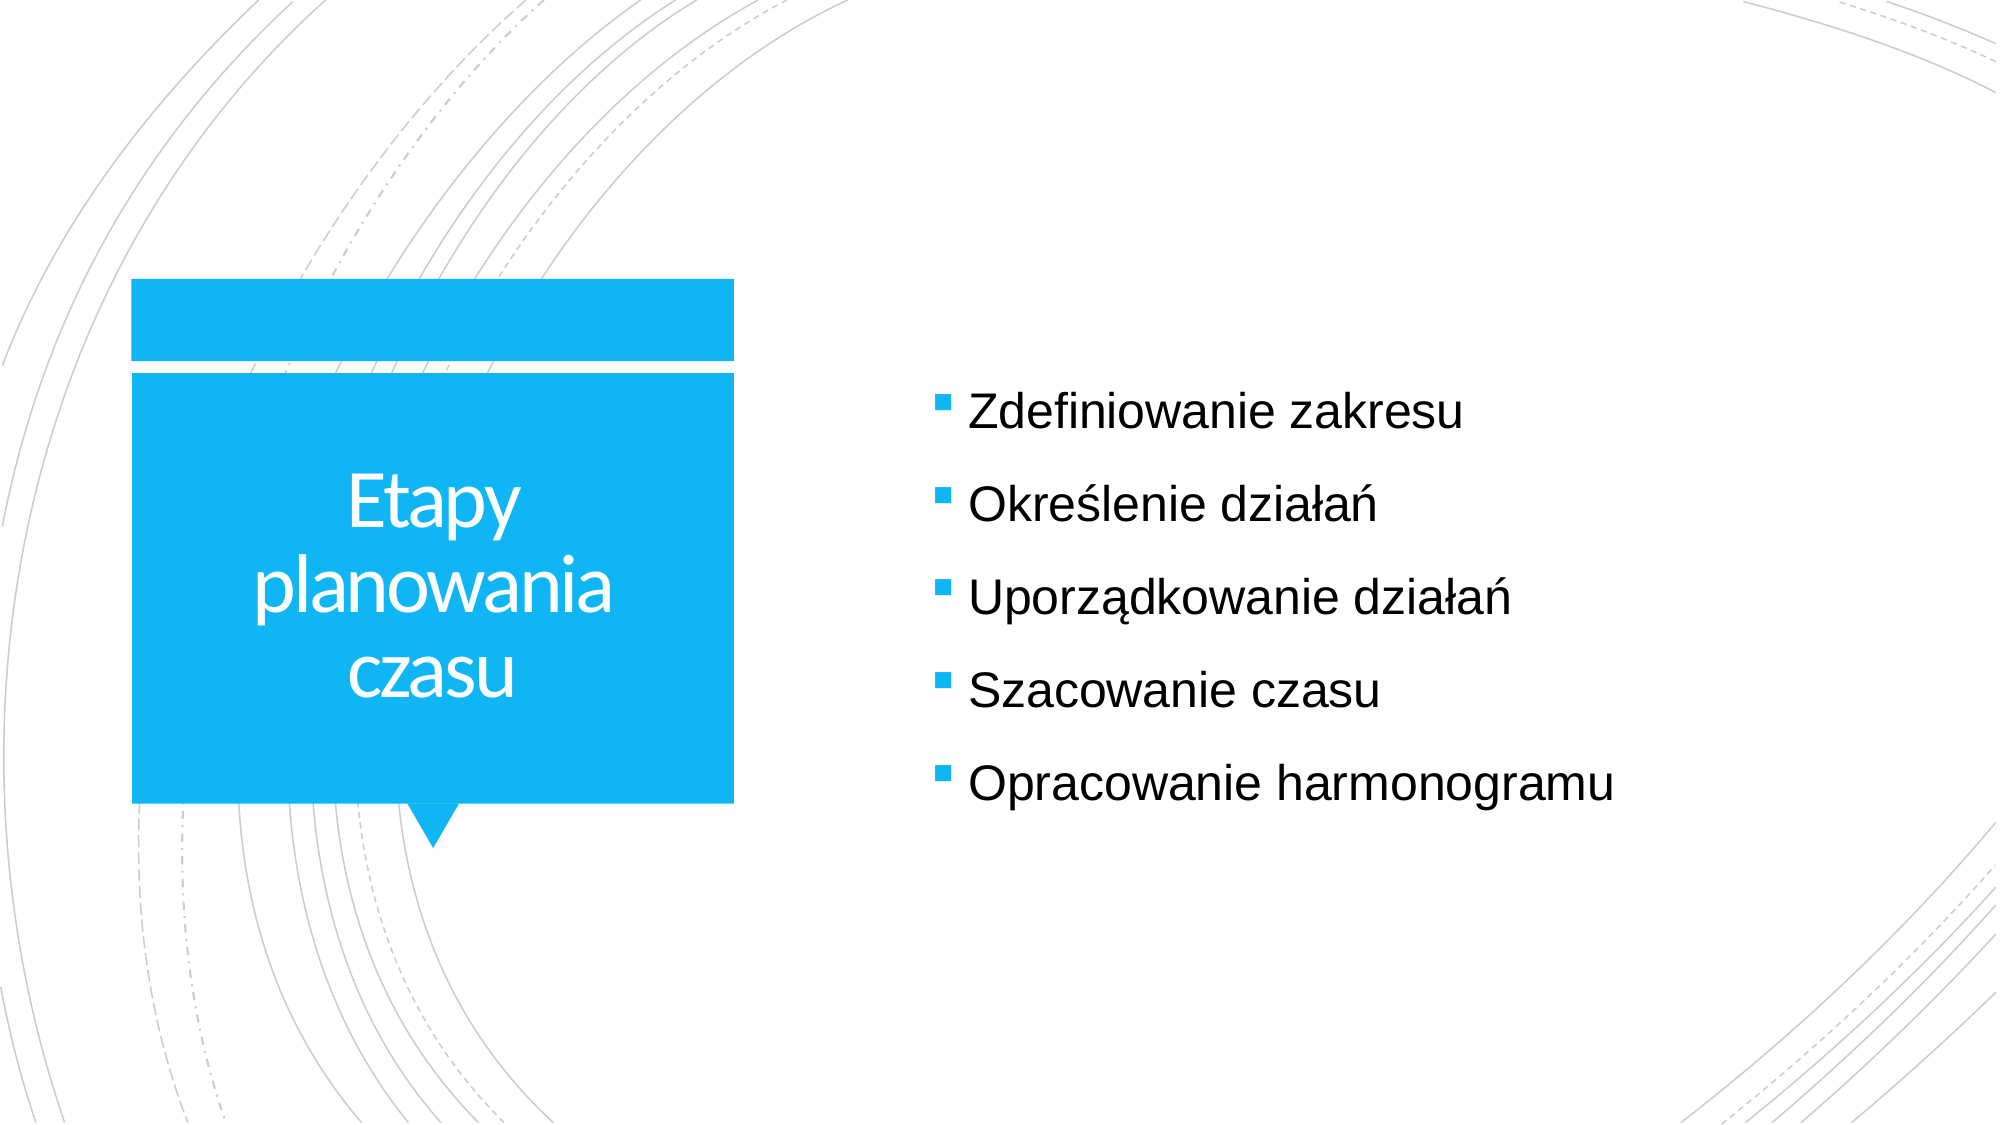

Zdefiniowanie zakresu
Określenie działań
Uporządkowanie działań
Szacowanie czasu
Opracowanie harmonogramu

# Etapy planowania czasu